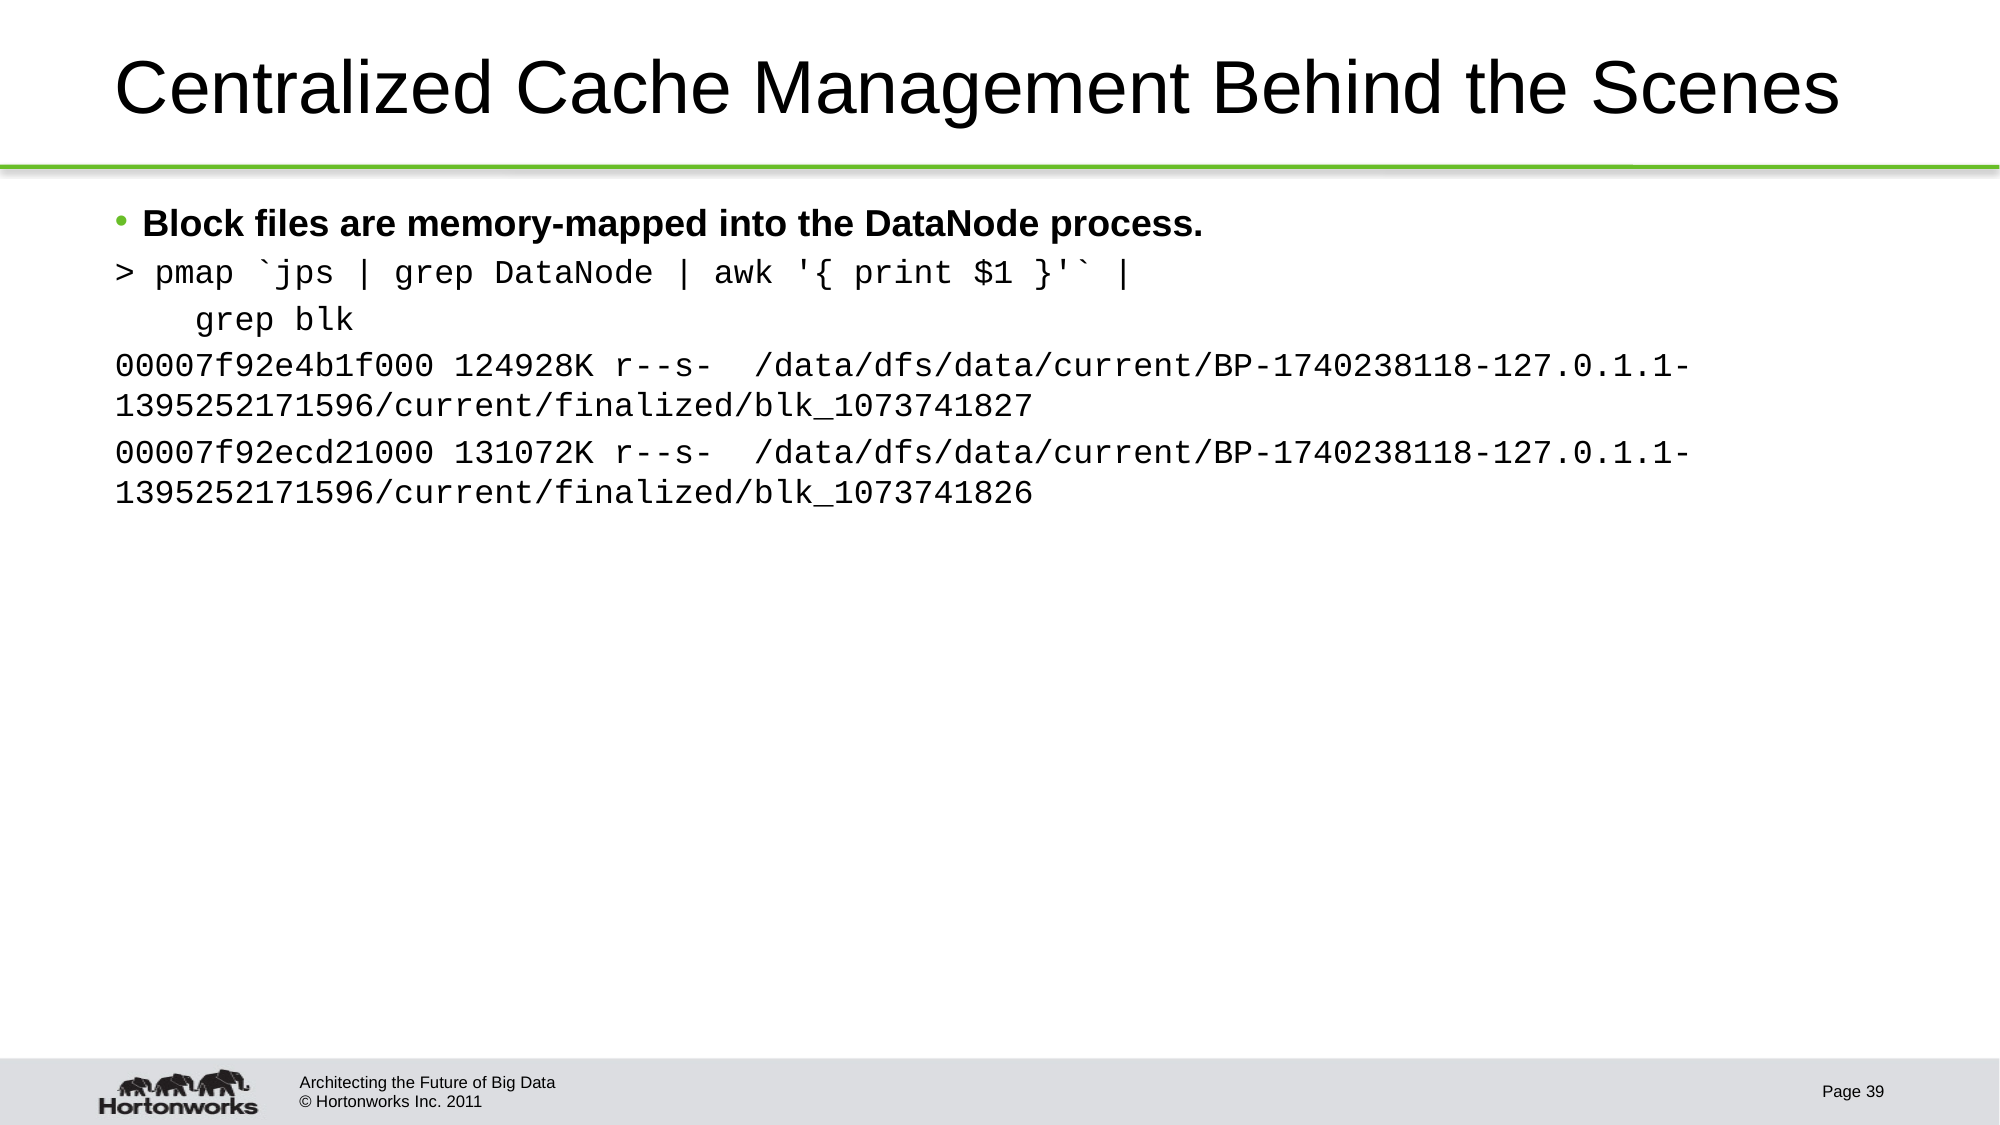

# Centralized Cache Management Behind the Scenes
Block files are memory-mapped into the DataNode process.
> pmap `jps | grep DataNode | awk '{ print $1 }'` |
    grep blk
00007f92e4b1f000 124928K r--s-  /data/dfs/data/current/BP-1740238118-127.0.1.1-1395252171596/current/finalized/blk_1073741827
00007f92ecd21000 131072K r--s-  /data/dfs/data/current/BP-1740238118-127.0.1.1-1395252171596/current/finalized/blk_1073741826

Architecting the Future of Big Data
Page 39